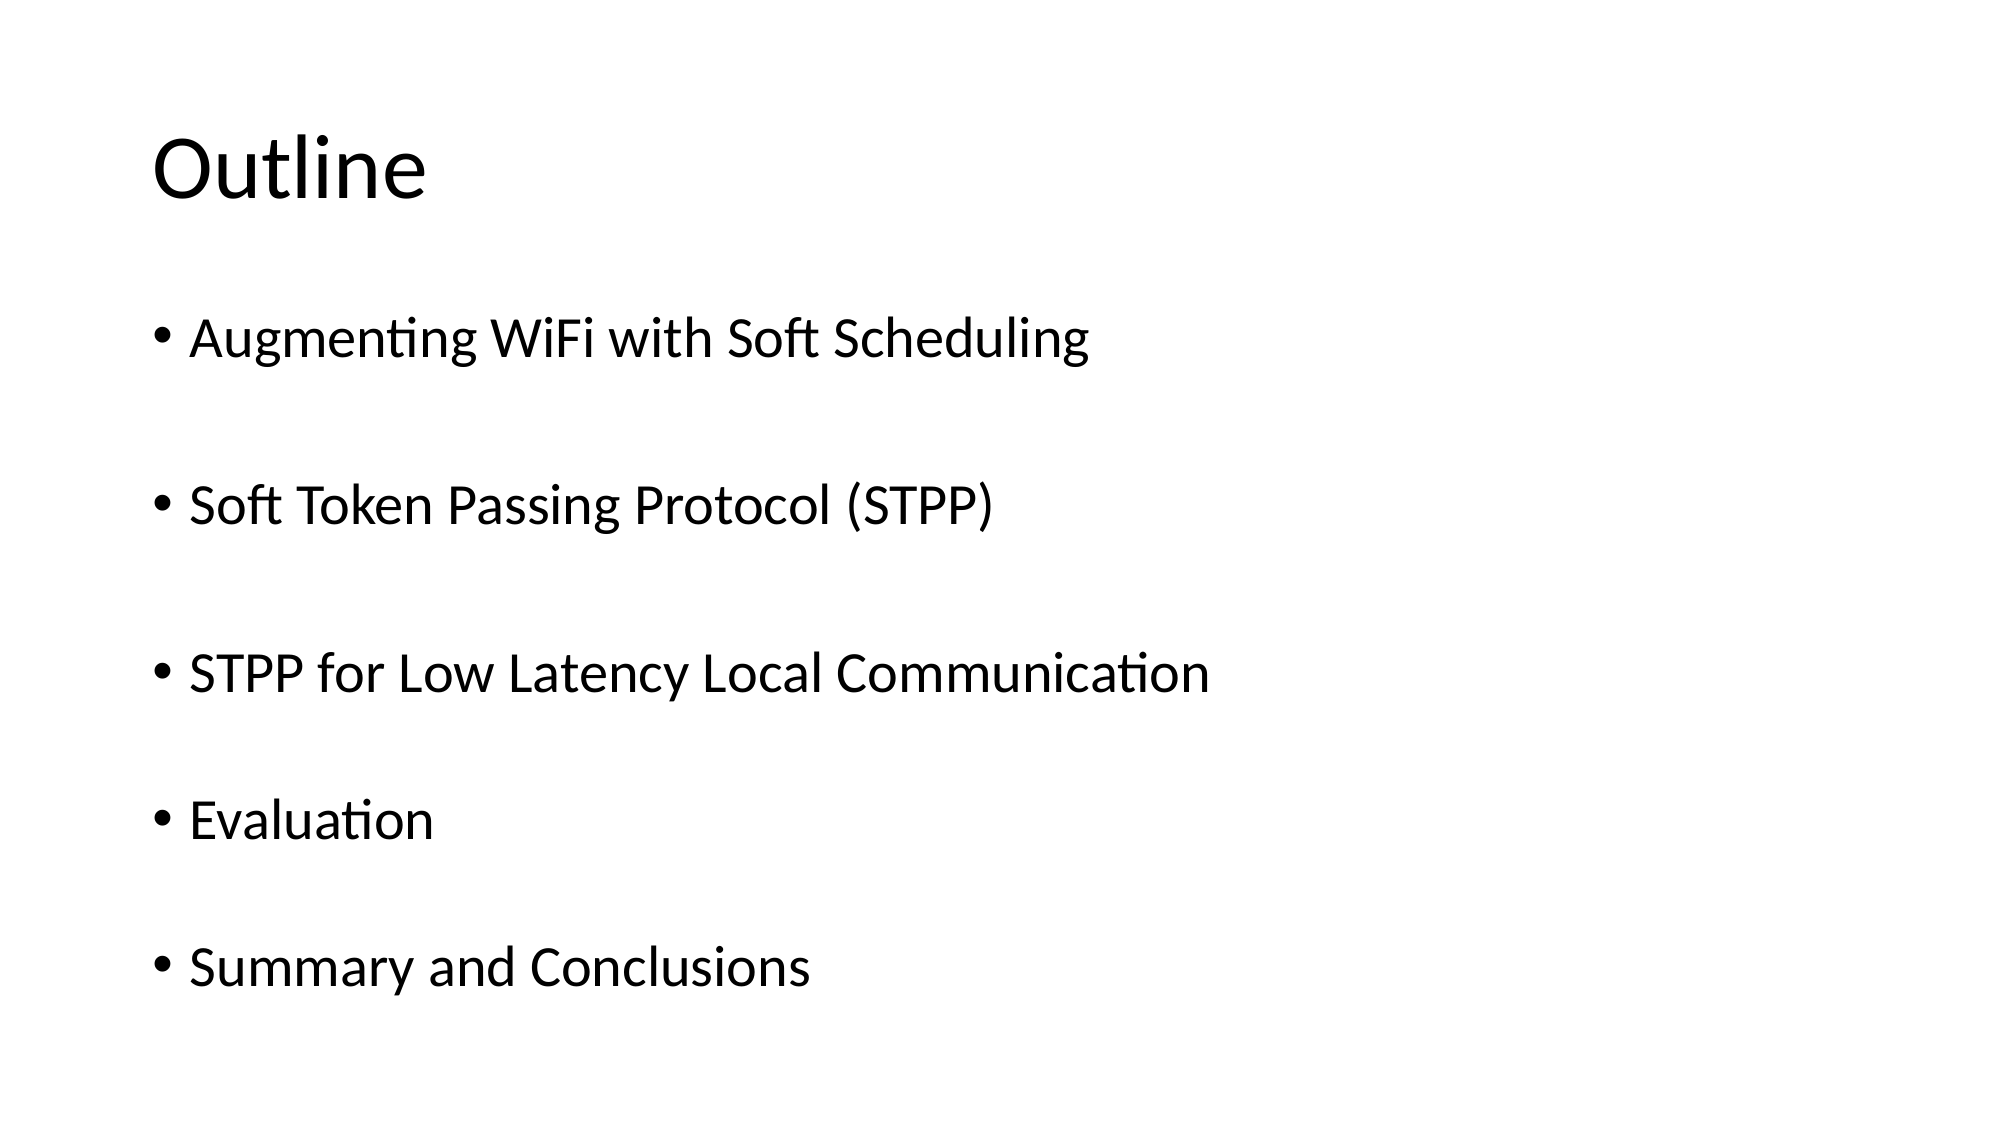

# Outline
Augmenting WiFi with Soft Scheduling

Soft Token Passing Protocol (STPP)

STPP for Low Latency Local Communication
Evaluation
Summary and Conclusions